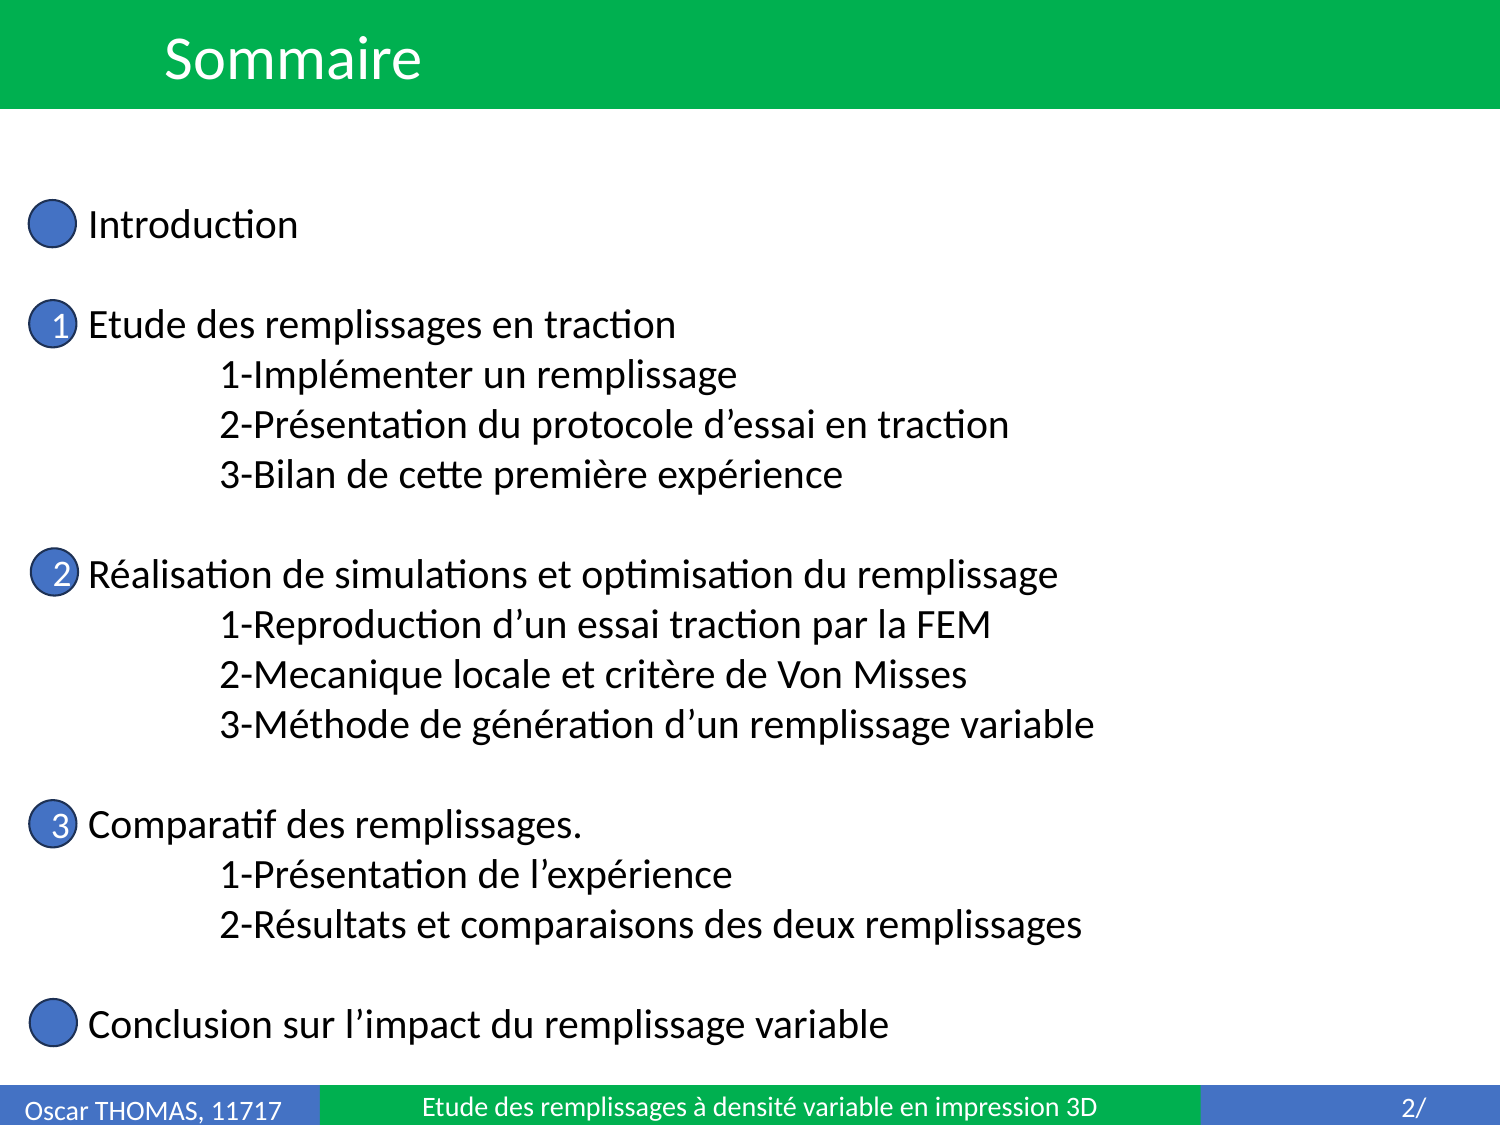

Sommaire
  Introduction

  Etude des remplissages en traction
	1-Implémenter un remplissage
	2-Présentation du protocole d’essai en traction
	3-Bilan de cette première expérience

  Réalisation de simulations et optimisation du remplissage
	1-Reproduction d’un essai traction par la FEM
	2-Mecanique locale et critère de Von Misses
	3-Méthode de génération d’un remplissage variable

  Comparatif des remplissages.
	1-Présentation de l’expérience
	2-Résultats et comparaisons des deux remplissages

  Conclusion sur l’impact du remplissage variable

1
2
3

2/

Oscar THOMAS, 11717
Etude des remplissages à densité variable en impression 3D